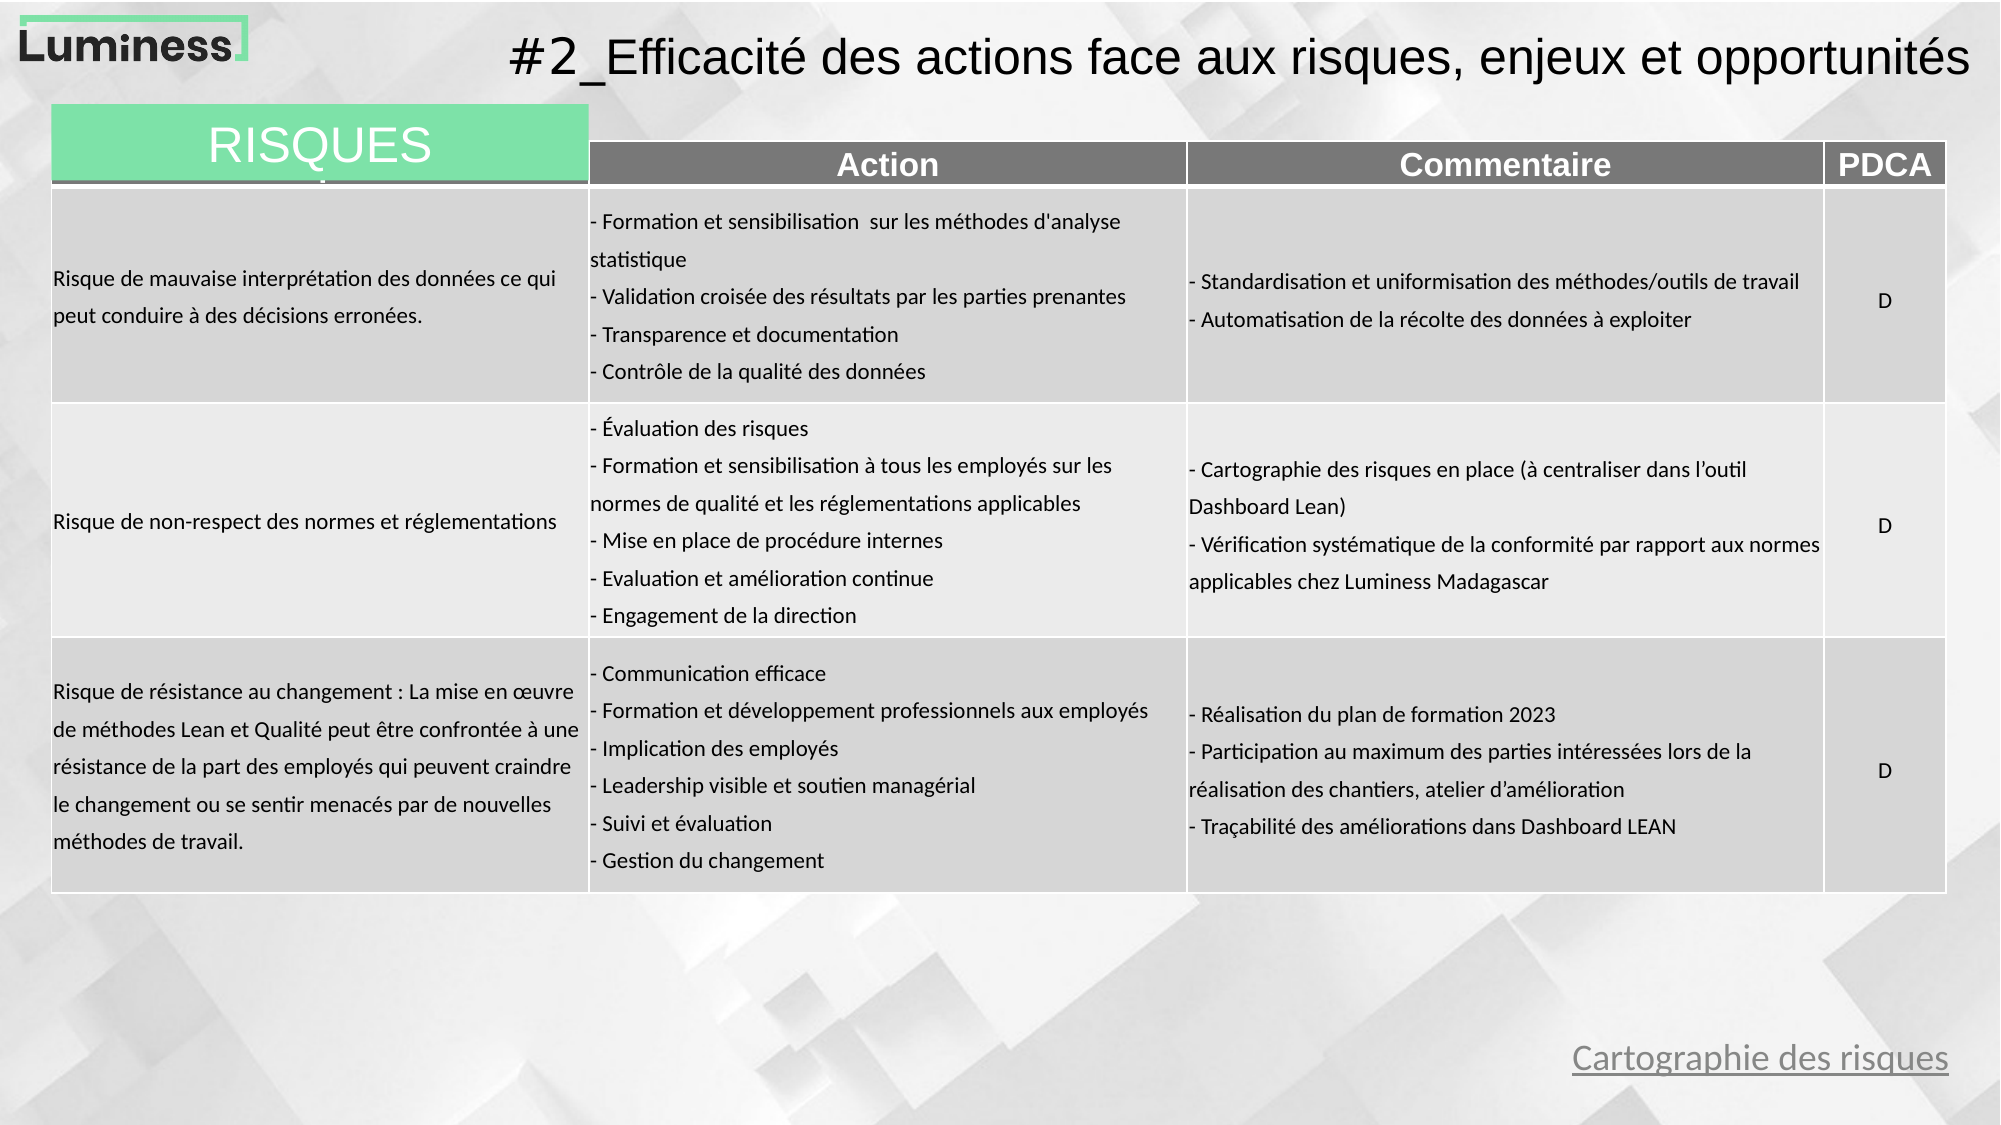

#2_Efficacité des actions face aux risques, enjeux et opportunités

RISQUES
| Risques | Action | Commentaire | PDCA |
| --- | --- | --- | --- |
| Risque de mauvaise interprétation des données ce qui peut conduire à des décisions erronées. | - Formation et sensibilisation sur les méthodes d'analyse statistique - Validation croisée des résultats par les parties prenantes - Transparence et documentation - Contrôle de la qualité des données | - Standardisation et uniformisation des méthodes/outils de travail - Automatisation de la récolte des données à exploiter | D |
| Risque de non-respect des normes et réglementations | - Évaluation des risques - Formation et sensibilisation à tous les employés sur les normes de qualité et les réglementations applicables - Mise en place de procédure internes - Evaluation et amélioration continue - Engagement de la direction | - Cartographie des risques en place (à centraliser dans l’outil Dashboard Lean) - Vérification systématique de la conformité par rapport aux normes applicables chez Luminess Madagascar | D |
| Risque de résistance au changement : La mise en œuvre de méthodes Lean et Qualité peut être confrontée à une résistance de la part des employés qui peuvent craindre le changement ou se sentir menacés par de nouvelles méthodes de travail. | - Communication efficace - Formation et développement professionnels aux employés - Implication des employés - Leadership visible et soutien managérial - Suivi et évaluation - Gestion du changement | - Réalisation du plan de formation 2023 - Participation au maximum des parties intéressées lors de la réalisation des chantiers, atelier d’amélioration - Traçabilité des améliorations dans Dashboard LEAN | D |
Cartographie des risques